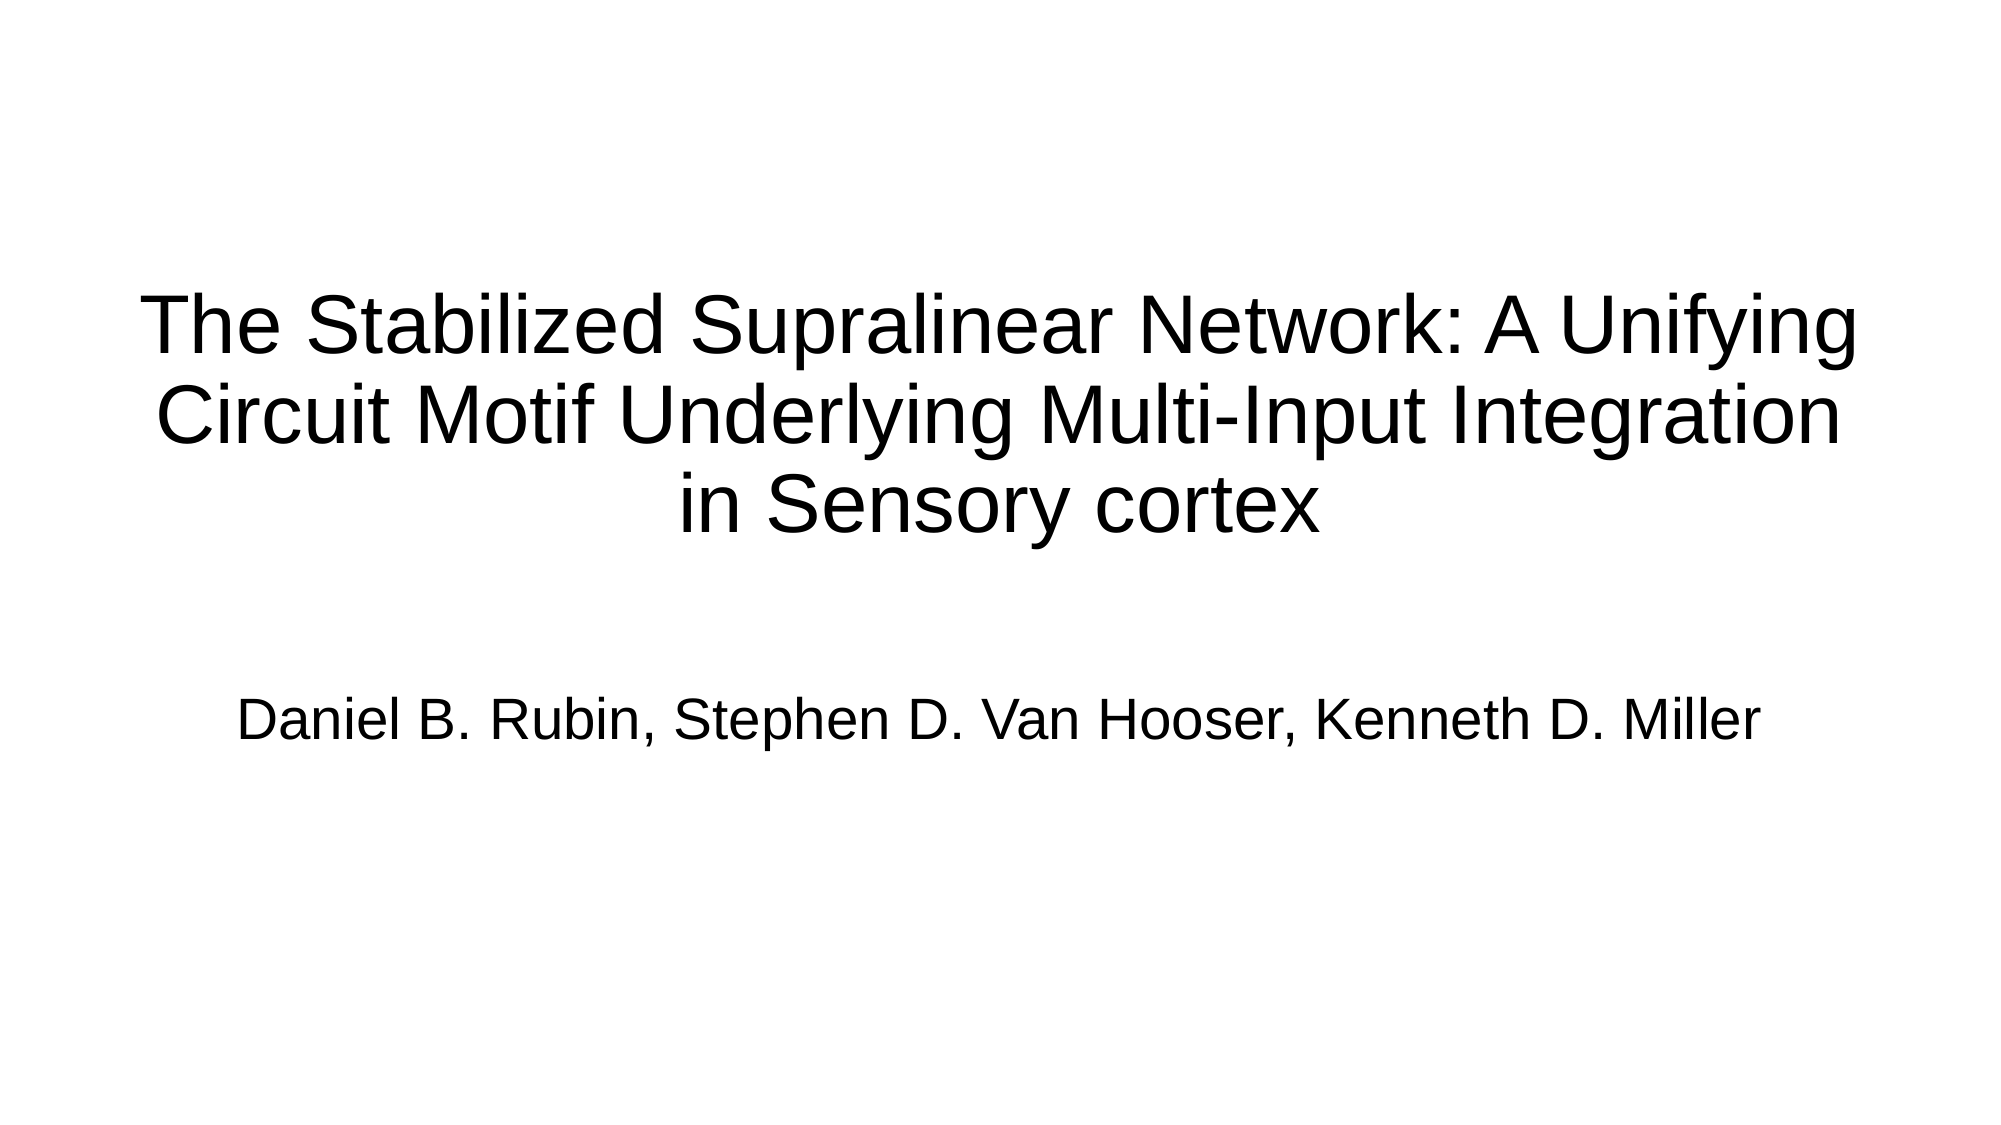

# The Stabilized Supralinear Network: A Unifying Circuit Motif Underlying Multi-Input Integration in Sensory cortex

Daniel B. Rubin, Stephen D. Van Hooser, Kenneth D. Miller